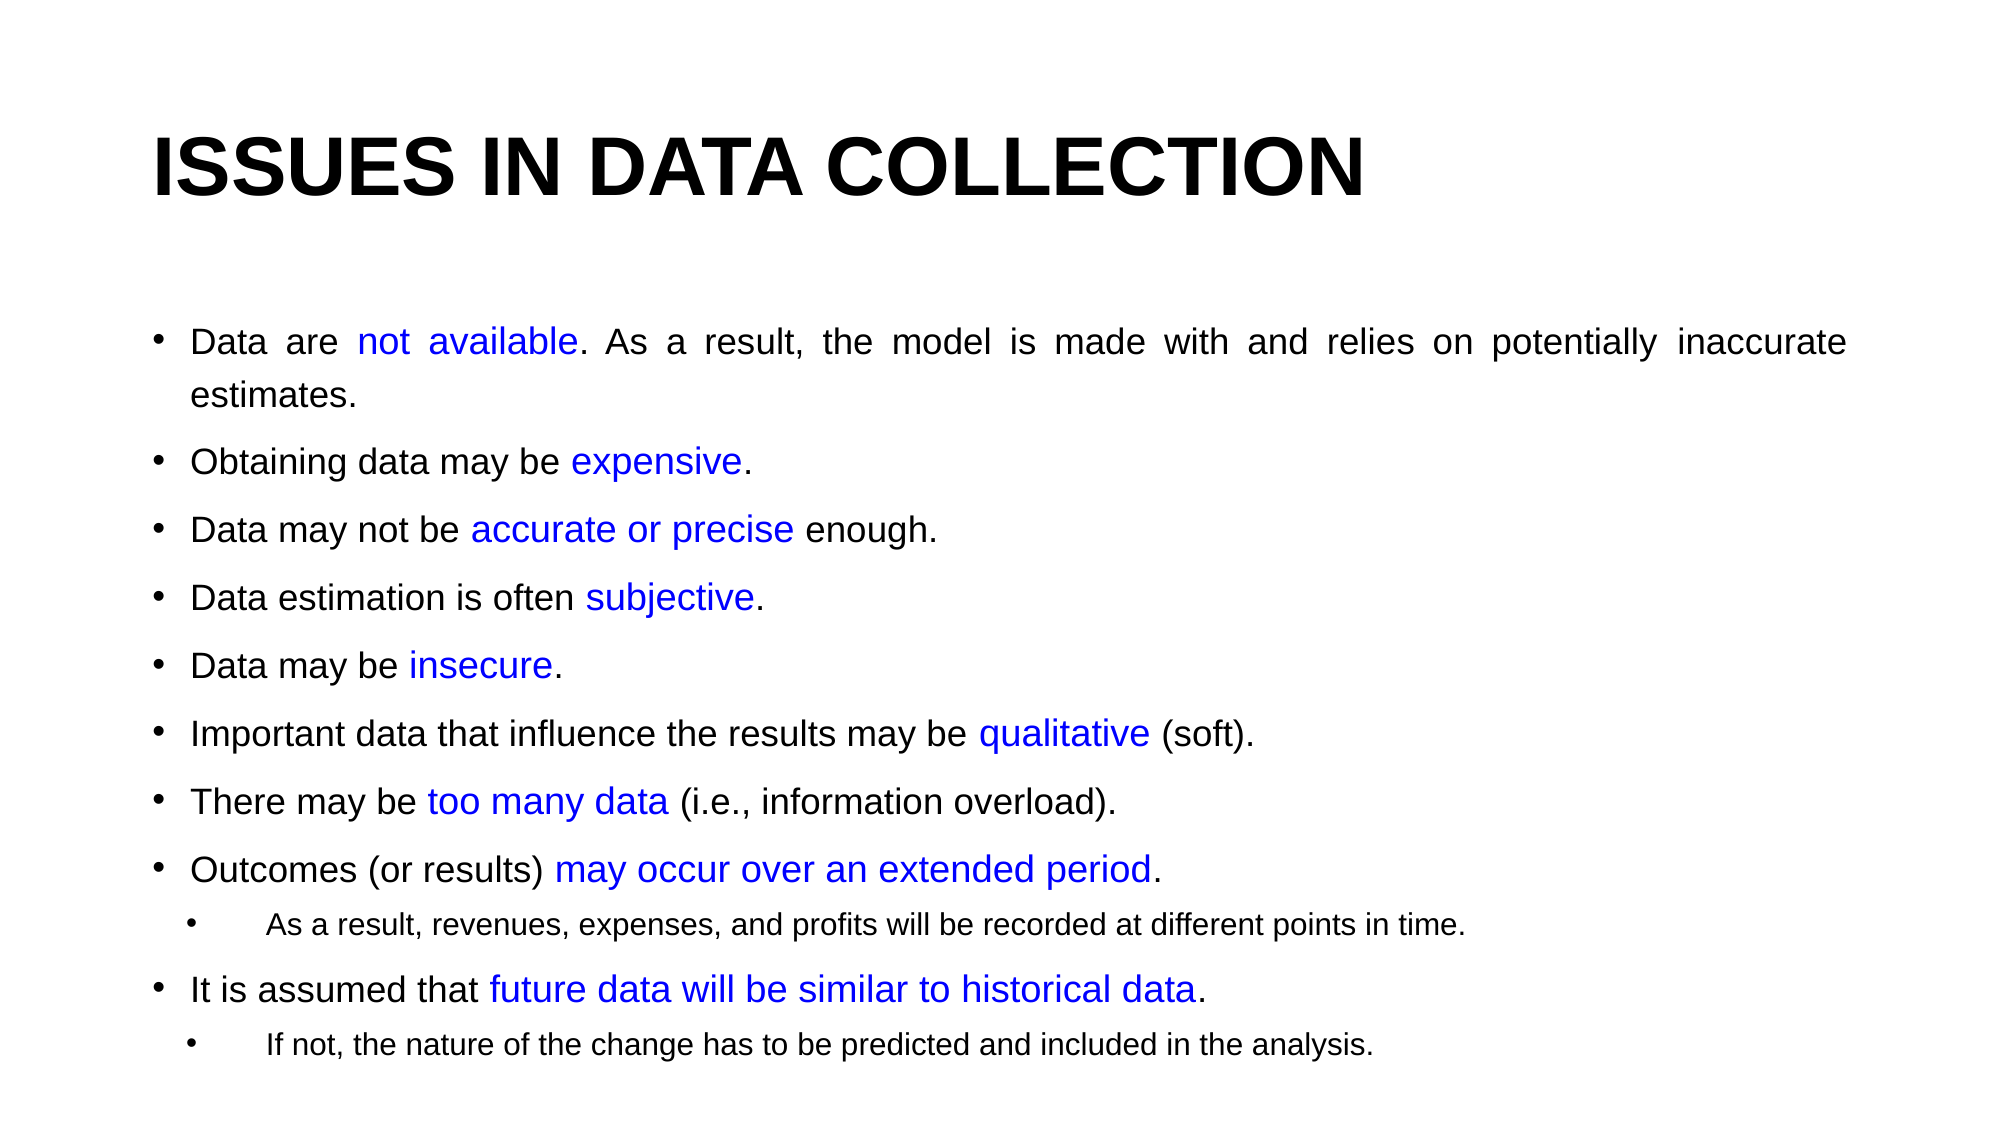

# ISSUES IN DATA COLLECTION
Data are not available. As a result, the model is made with and relies on potentially inaccurate estimates.
Obtaining data may be expensive.
Data may not be accurate or precise enough.
Data estimation is often subjective.
Data may be insecure.
Important data that influence the results may be qualitative (soft).
There may be too many data (i.e., information overload).
Outcomes (or results) may occur over an extended period.
As a result, revenues, expenses, and profits will be recorded at different points in time.
It is assumed that future data will be similar to historical data.
If not, the nature of the change has to be predicted and included in the analysis.